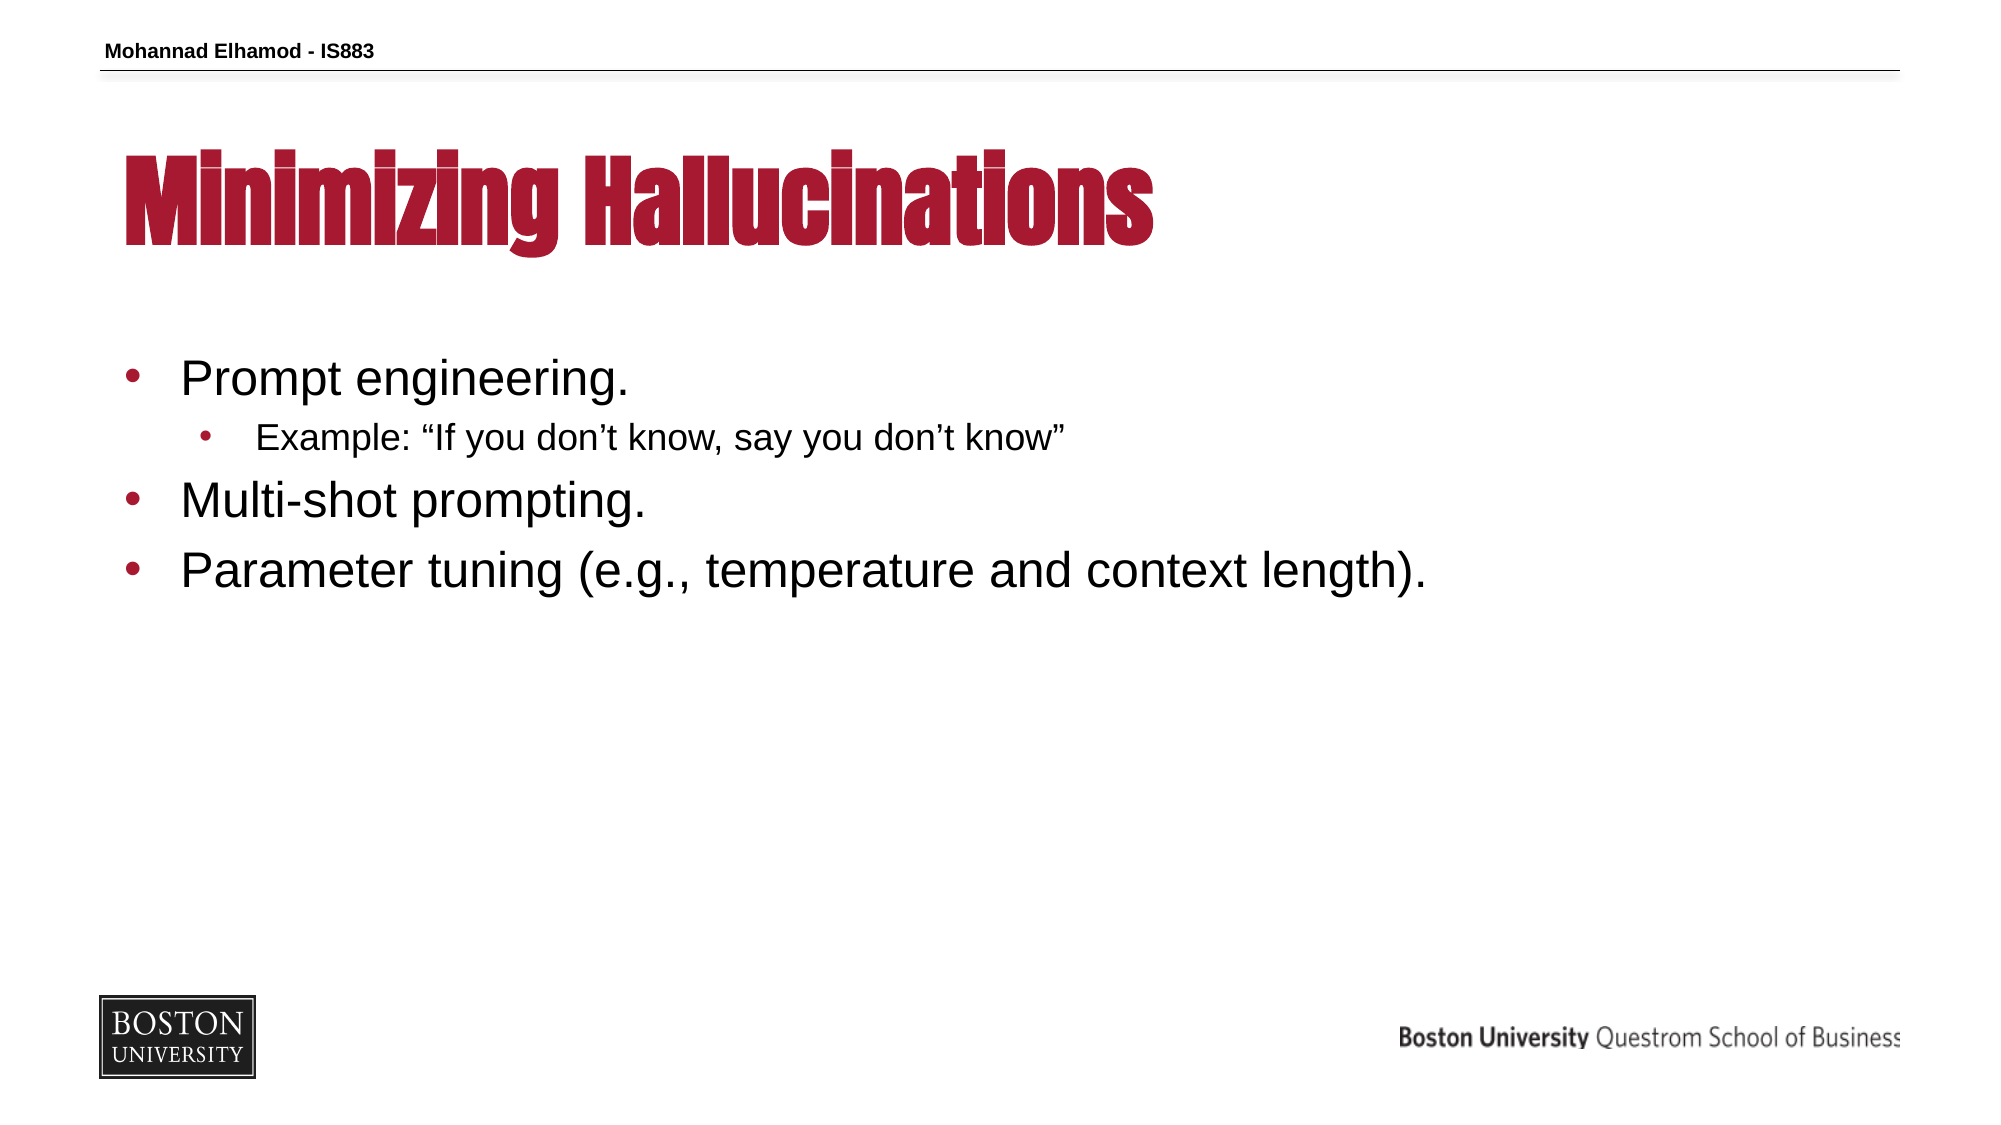

Mohannad Elhamod - IS883
# Minimizing Hallucinations
Prompt engineering.
Example: “If you don’t know, say you don’t know”
Multi-shot prompting.
Parameter tuning (e.g., temperature and context length).